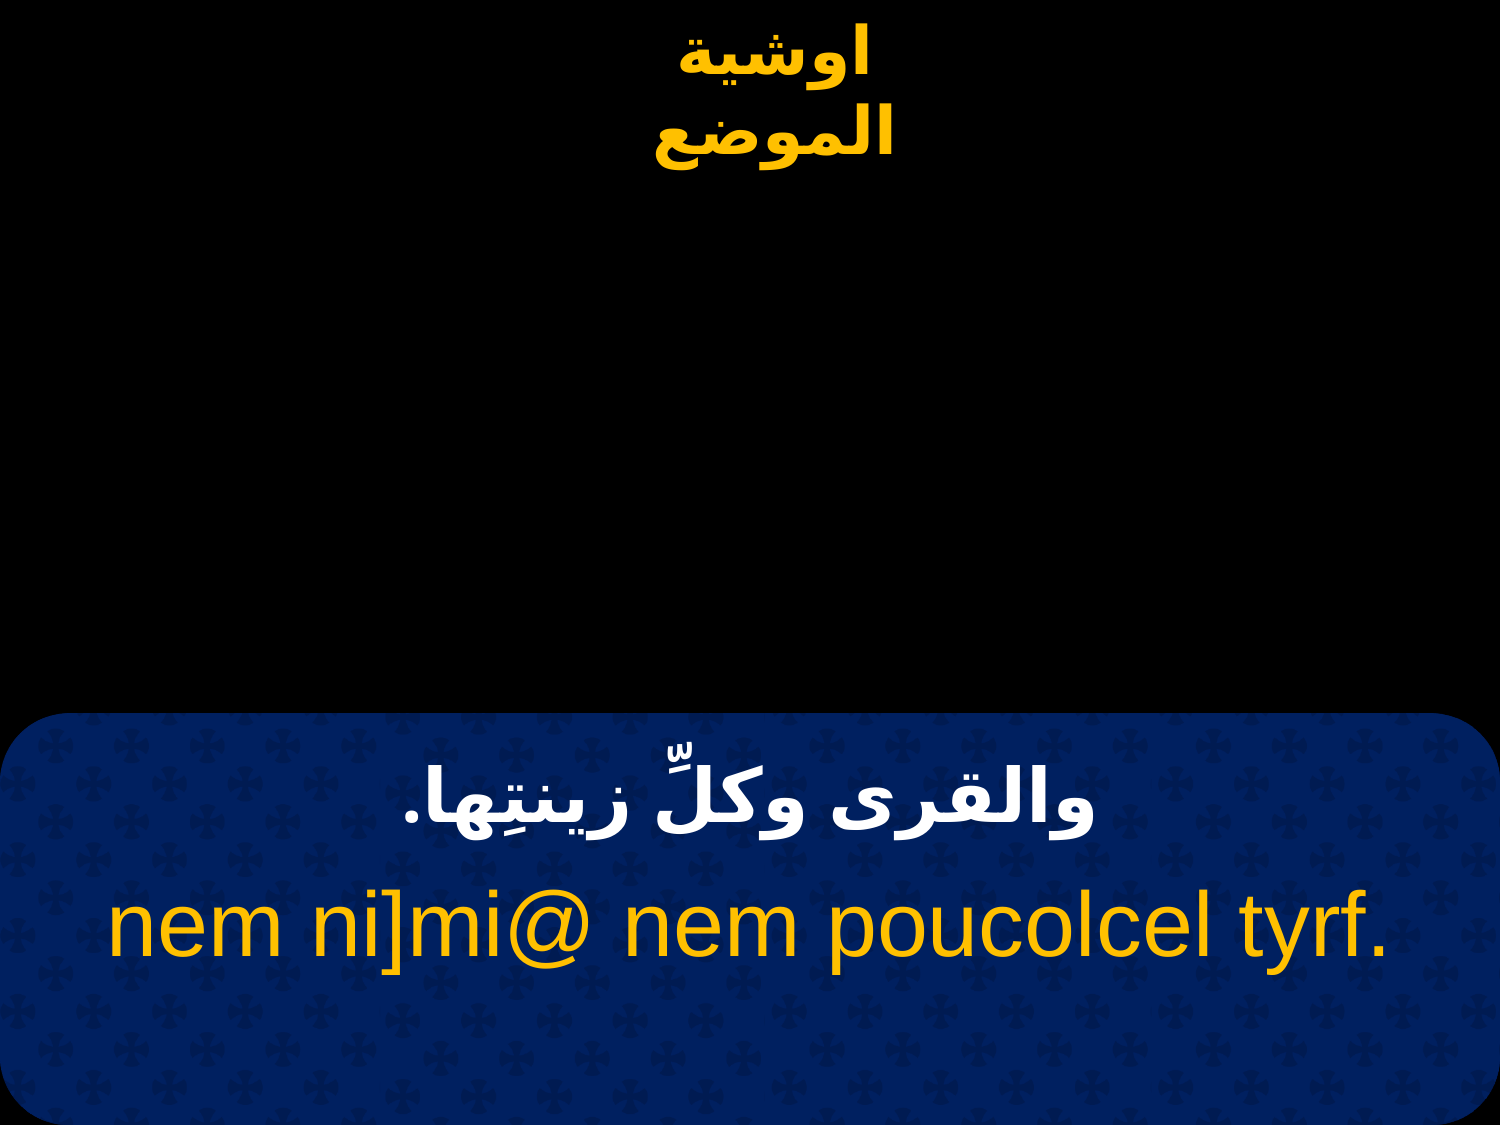

# والقرى وكلِّ زينتِها.
nem ni]mi@ nem poucolcel tyrf.